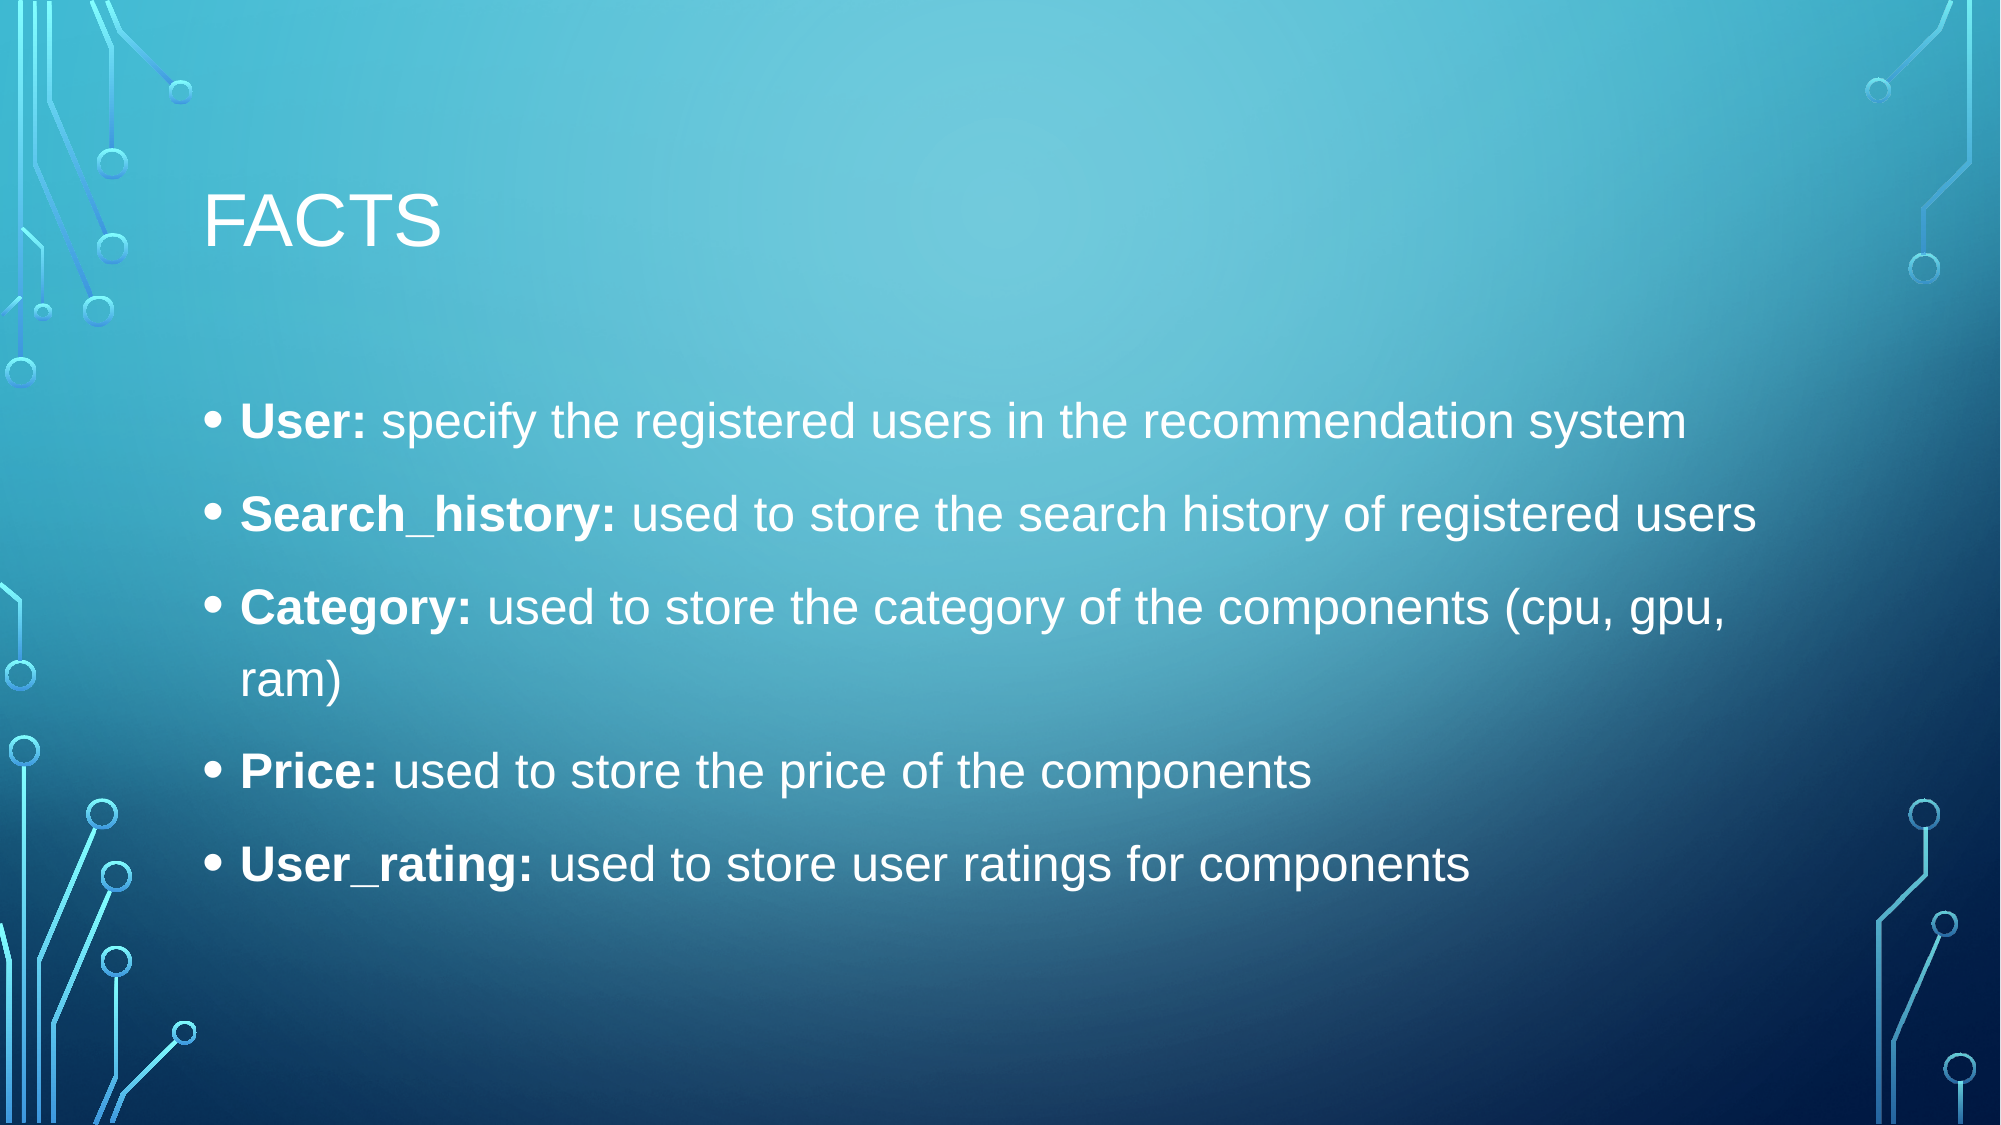

# facts
User: specify the registered users in the recommendation system
Search_history: used to store the search history of registered users
Category: used to store the category of the components (cpu, gpu, ram)
Price: used to store the price of the components
User_rating: used to store user ratings for components